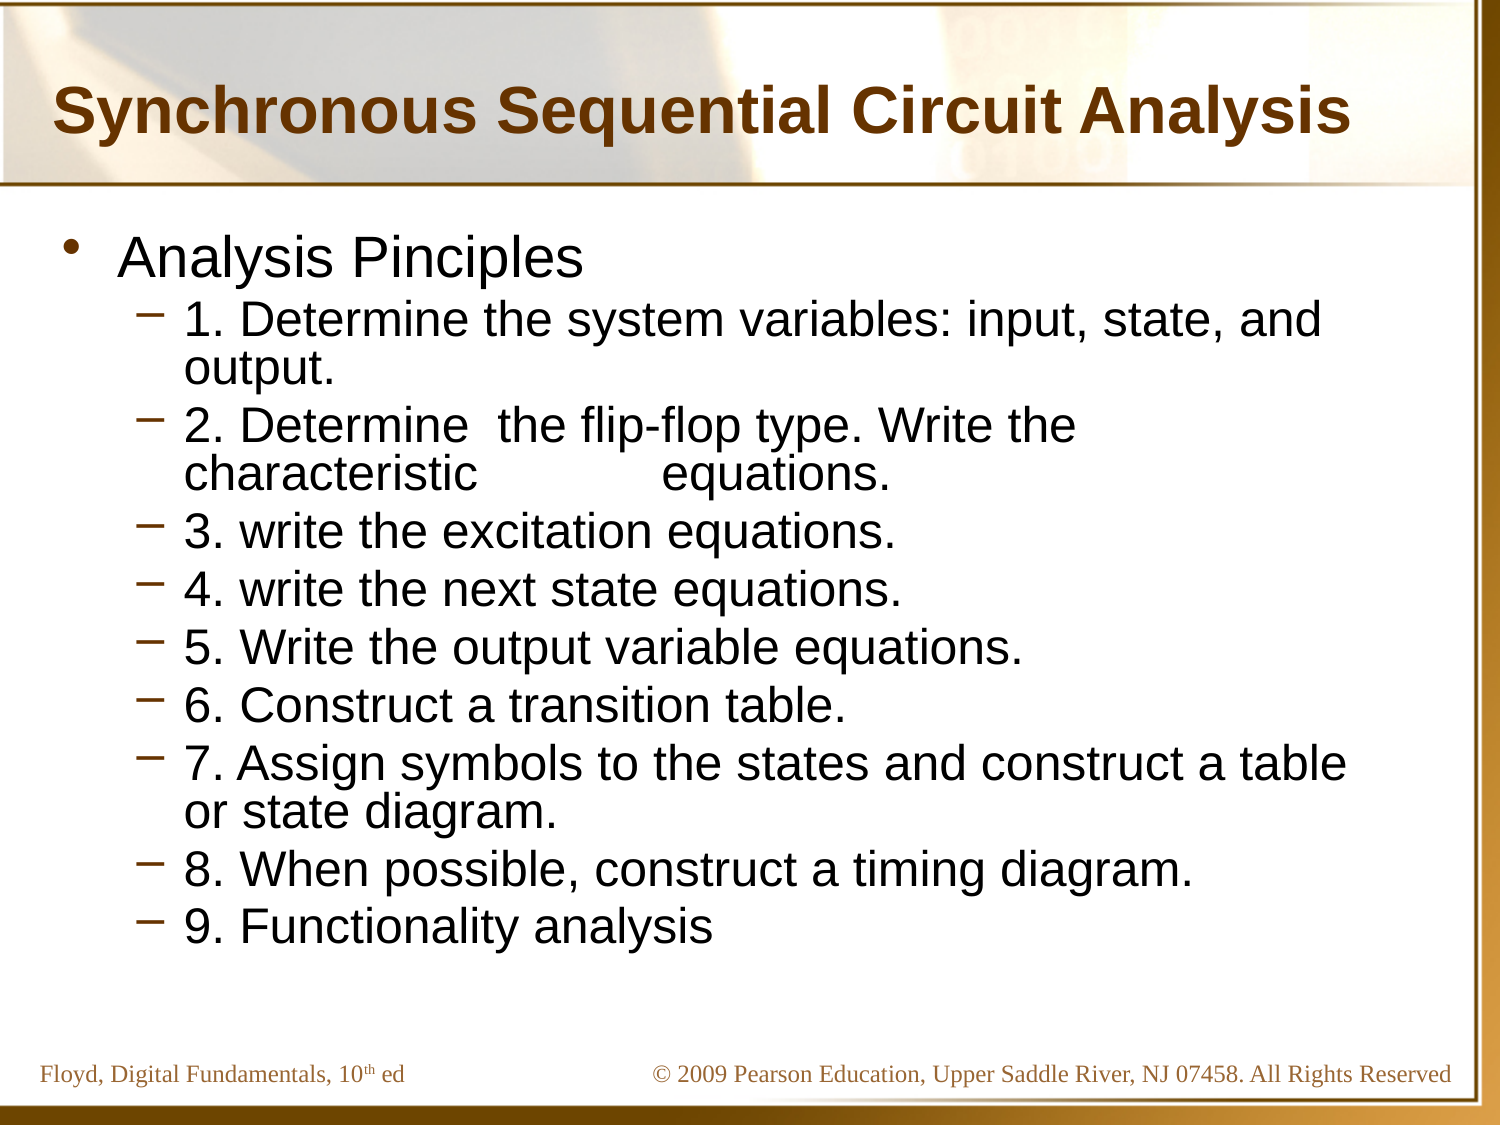

# Synchronous Sequential Circuit Analysis
Analysis Pinciples
1. Determine the system variables: input, state, and output.
2. Determine  the flip-flop type. Write the characteristic 	  equations.
3. write the excitation equations.
4. write the next state equations.
5. Write the output variable equations.
6. Construct a transition table.
7. Assign symbols to the states and construct a table or state diagram.
8. When possible, construct a timing diagram.
9. Functionality analysis